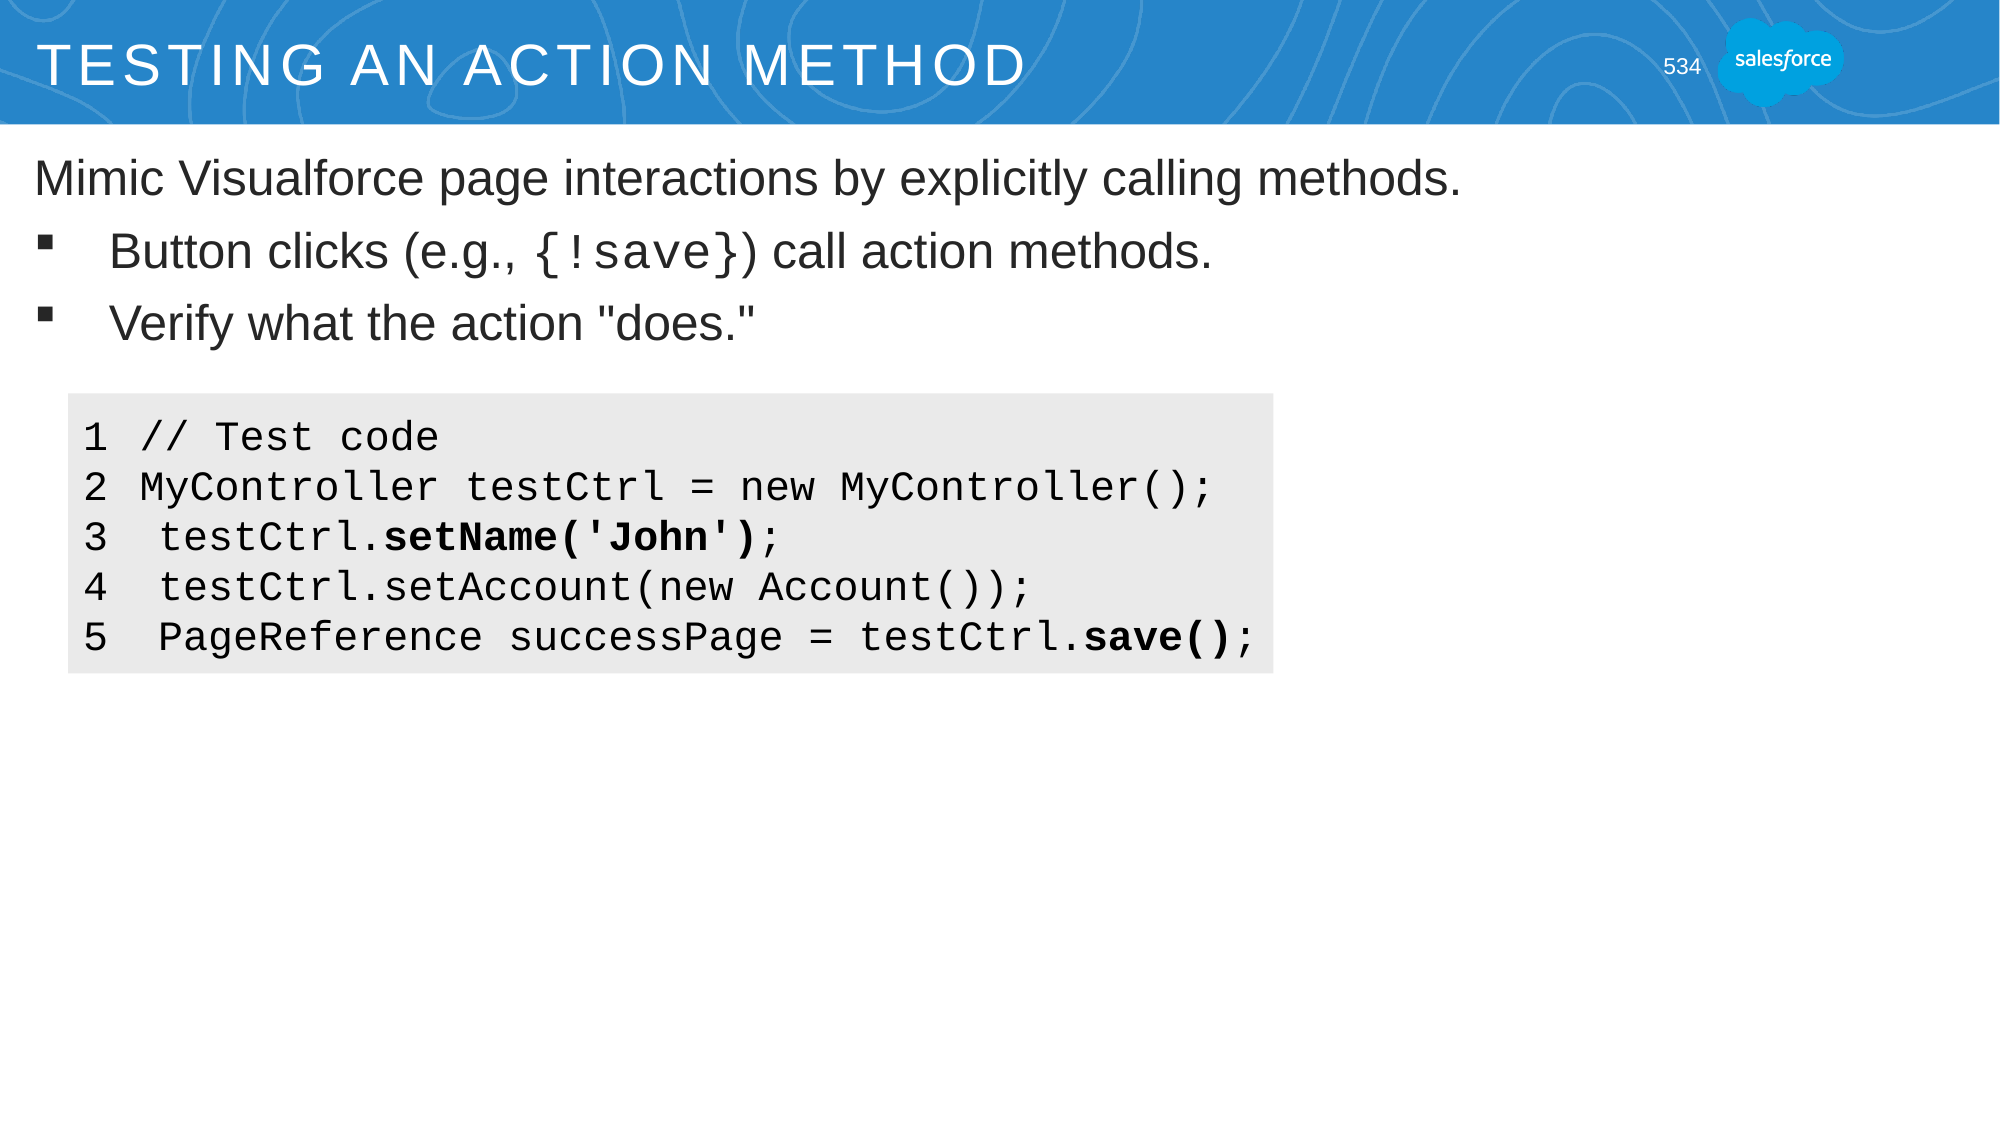

# Testing an Action Method
534
Mimic Visualforce page interactions by explicitly calling methods.
Button clicks (e.g., {!save}) call action methods.
Verify what the action "does."

// Test code
MyController testCtrl = new MyController();
3  testCtrl.setName('John');
4  testCtrl.setAccount(new Account());
5  PageReference successPage = testCtrl.save();